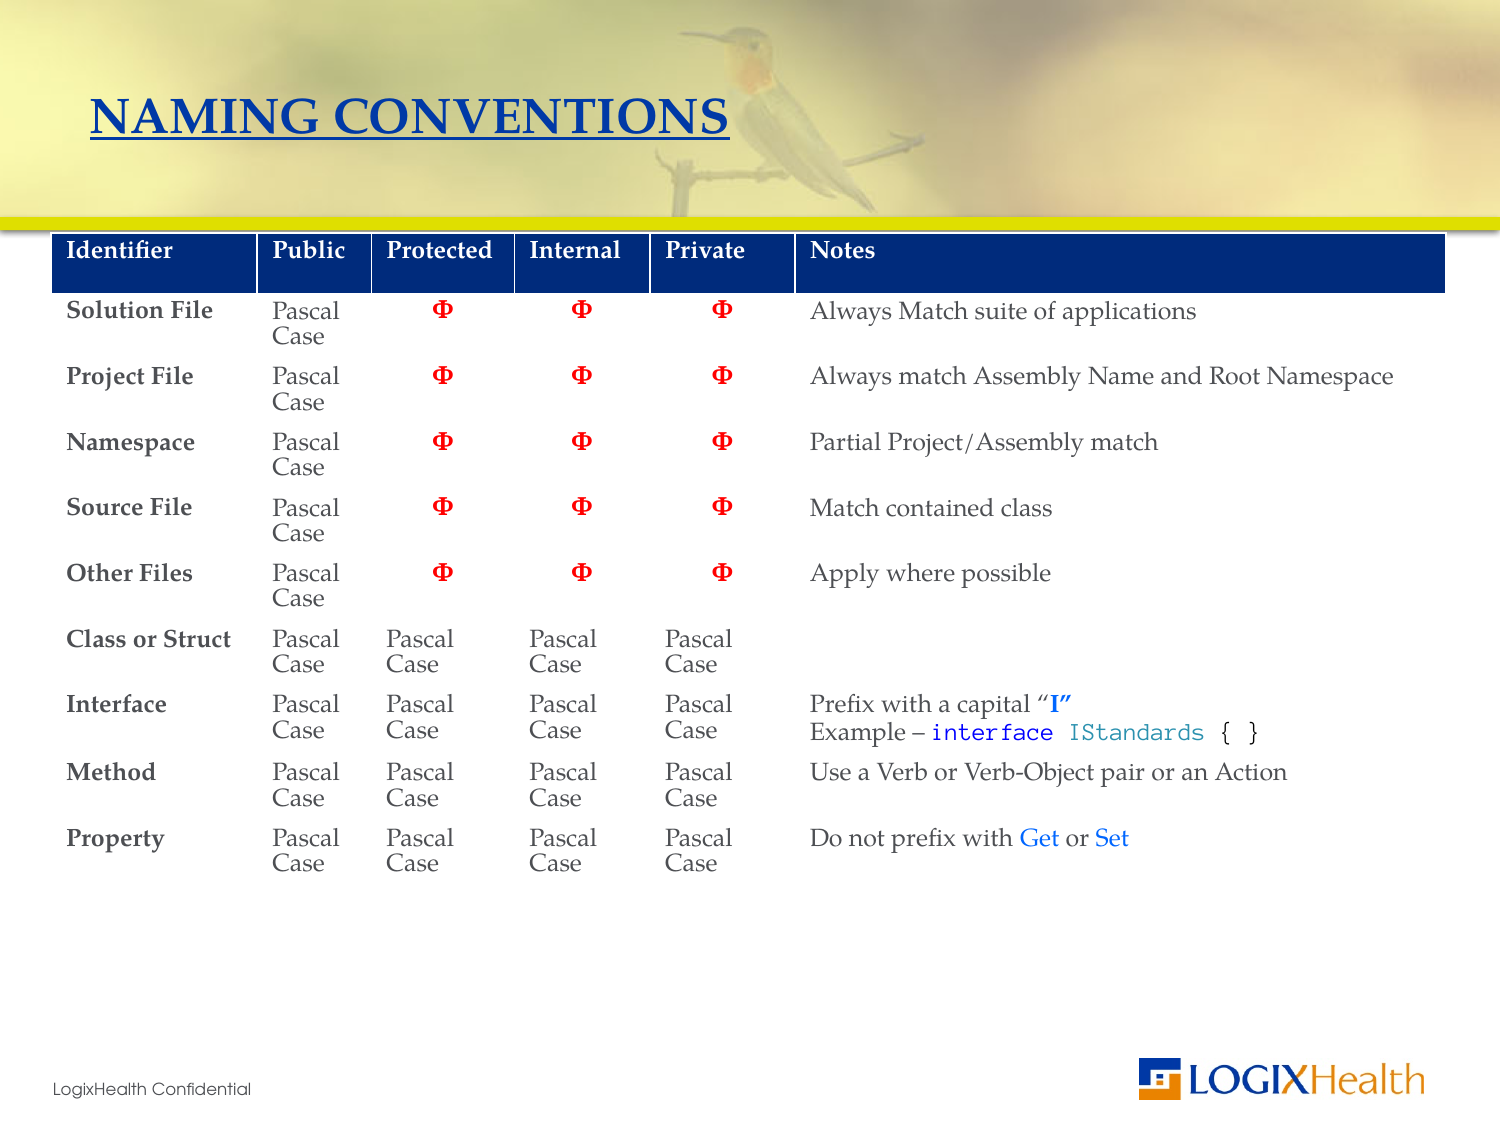

# Naming Conventions
| Identifier | Public | Protected | Internal | Private | Notes |
| --- | --- | --- | --- | --- | --- |
| Solution File | Pascal Case | Ф | Ф | Ф | Always Match suite of applications |
| Project File | Pascal Case | Ф | Ф | Ф | Always match Assembly Name and Root Namespace |
| Namespace | Pascal Case | Ф | Ф | Ф | Partial Project/Assembly match |
| Source File | Pascal Case | Ф | Ф | Ф | Match contained class |
| Other Files | Pascal Case | Ф | Ф | Ф | Apply where possible |
| Class or Struct | Pascal Case | Pascal Case | Pascal Case | Pascal Case |  |
| Interface | Pascal Case | Pascal Case | Pascal Case | Pascal Case | Prefix with a capital “I” Example – interface IStandards { } |
| Method | Pascal Case | Pascal Case | Pascal Case | Pascal Case | Use a Verb or Verb-Object pair or an Action |
| Property | Pascal Case | Pascal Case | Pascal Case | Pascal Case | Do not prefix with Get or Set |